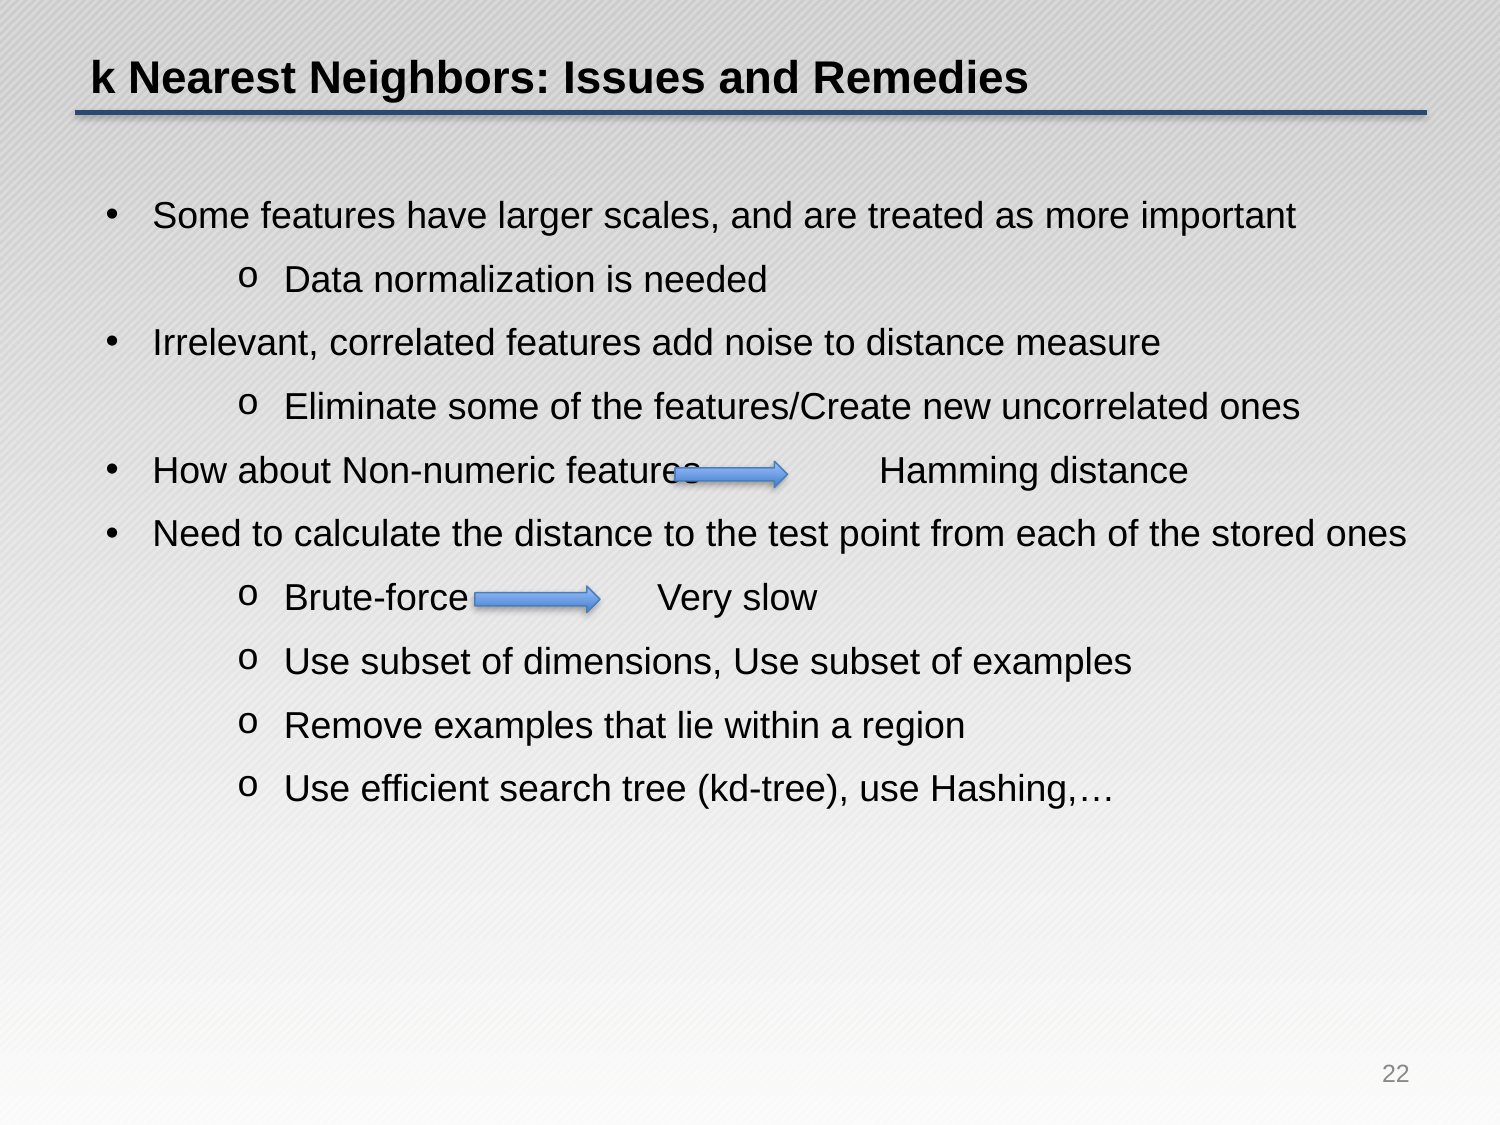

# k Nearest Neighbors: Issues and Remedies
Some features have larger scales, and are treated as more important
Data normalization is needed
Irrelevant, correlated features add noise to distance measure
Eliminate some of the features/Create new uncorrelated ones
How about Non-numeric features                 Hamming distance
Need to calculate the distance to the test point from each of the stored ones
Brute-force                  Very slow
Use subset of dimensions, Use subset of examples
Remove examples that lie within a region
Use efficient search tree (kd-tree), use Hashing,…

22